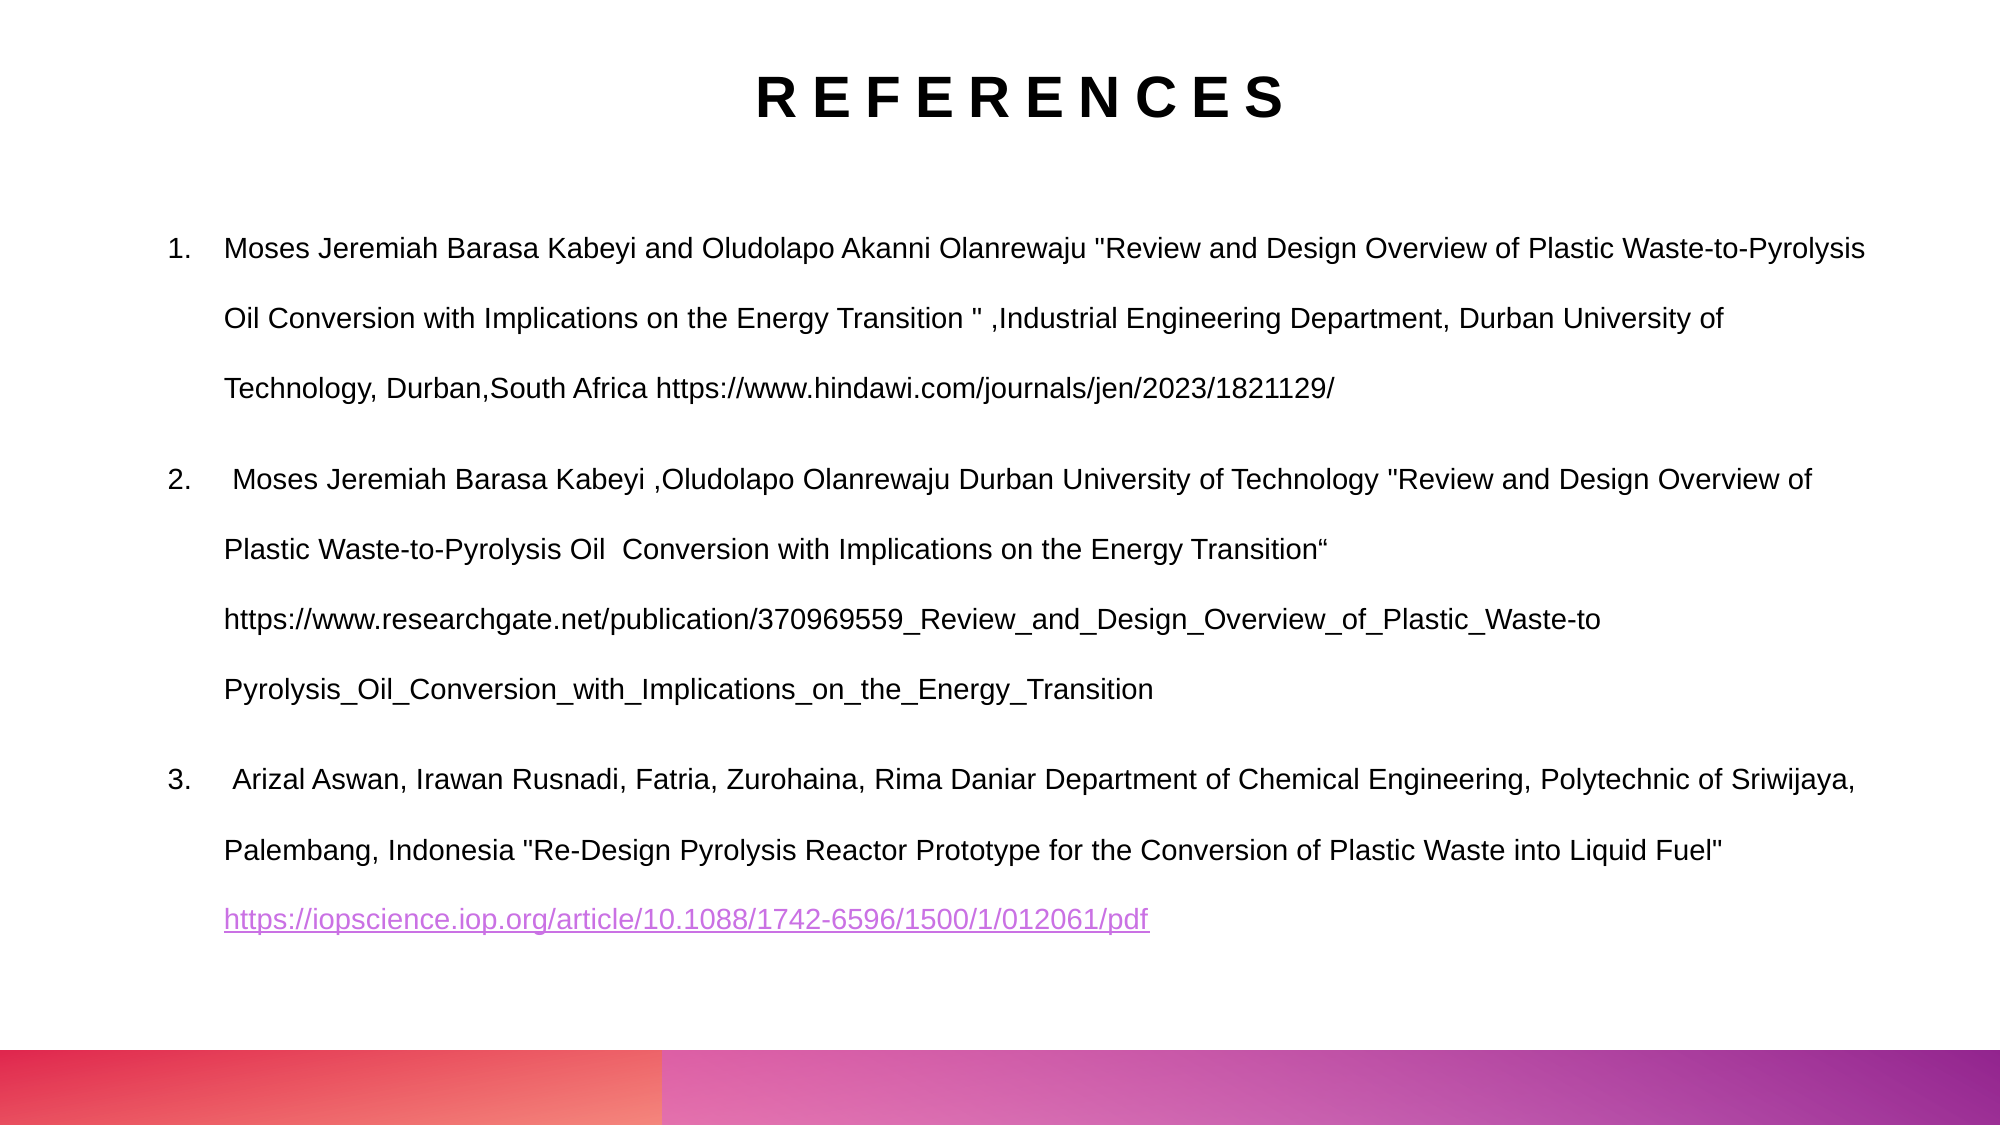

# REFERENCES
Moses Jeremiah Barasa Kabeyi and Oludolapo Akanni Olanrewaju "Review and Design Overview of Plastic Waste-to-Pyrolysis Oil Conversion with Implications on the Energy Transition " ,Industrial Engineering Department, Durban University of Technology, Durban,South Africa https://www.hindawi.com/journals/jen/2023/1821129/
 Moses Jeremiah Barasa Kabeyi ,Oludolapo Olanrewaju Durban University of Technology "Review and Design Overview of Plastic Waste-to-Pyrolysis Oil  Conversion with Implications on the Energy Transition“ https://www.researchgate.net/publication/370969559_Review_and_Design_Overview_of_Plastic_Waste-to Pyrolysis_Oil_Conversion_with_Implications_on_the_Energy_Transition
 Arizal Aswan, Irawan Rusnadi, Fatria, Zurohaina, Rima Daniar Department of Chemical Engineering, Polytechnic of Sriwijaya, Palembang, Indonesia "Re-Design Pyrolysis Reactor Prototype for the Conversion of Plastic Waste into Liquid Fuel"    https://iopscience.iop.org/article/10.1088/1742-6596/1500/1/012061/pdf